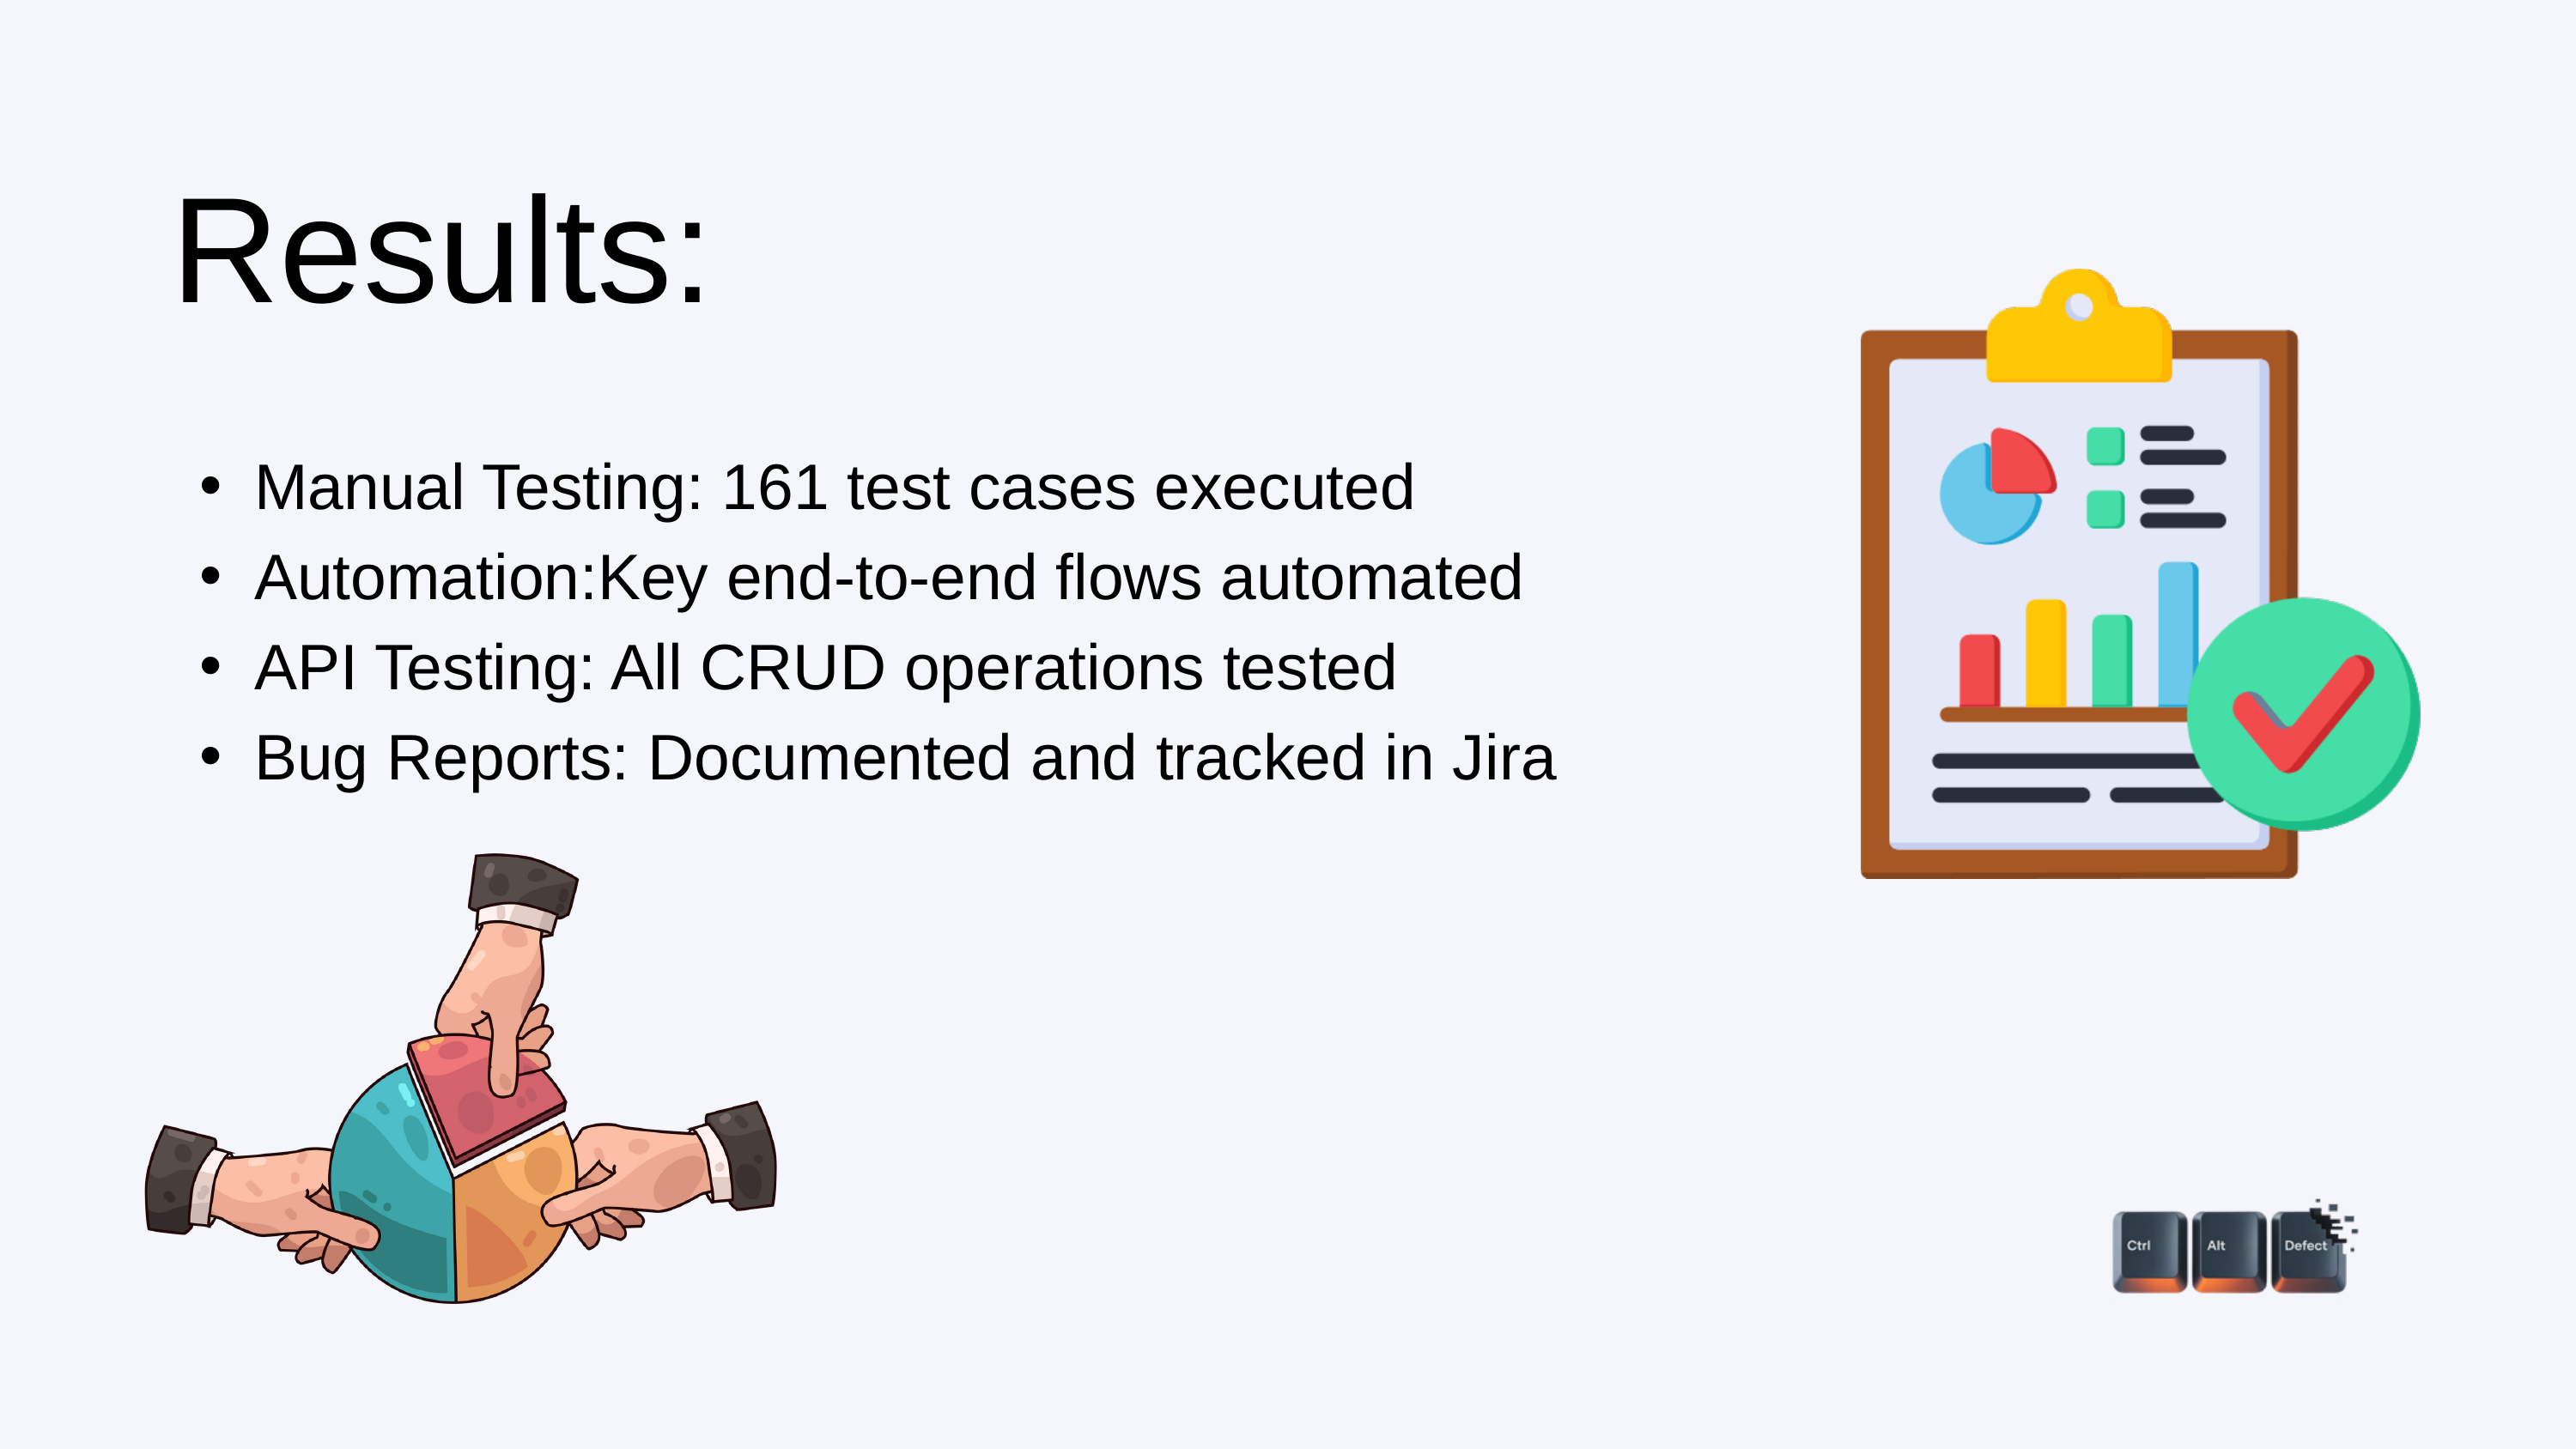

Results:

Manual Testing: 161 test cases executed
Automation:Key end-to-end flows automated
API Testing: All CRUD operations tested
Bug Reports: Documented and tracked in Jira